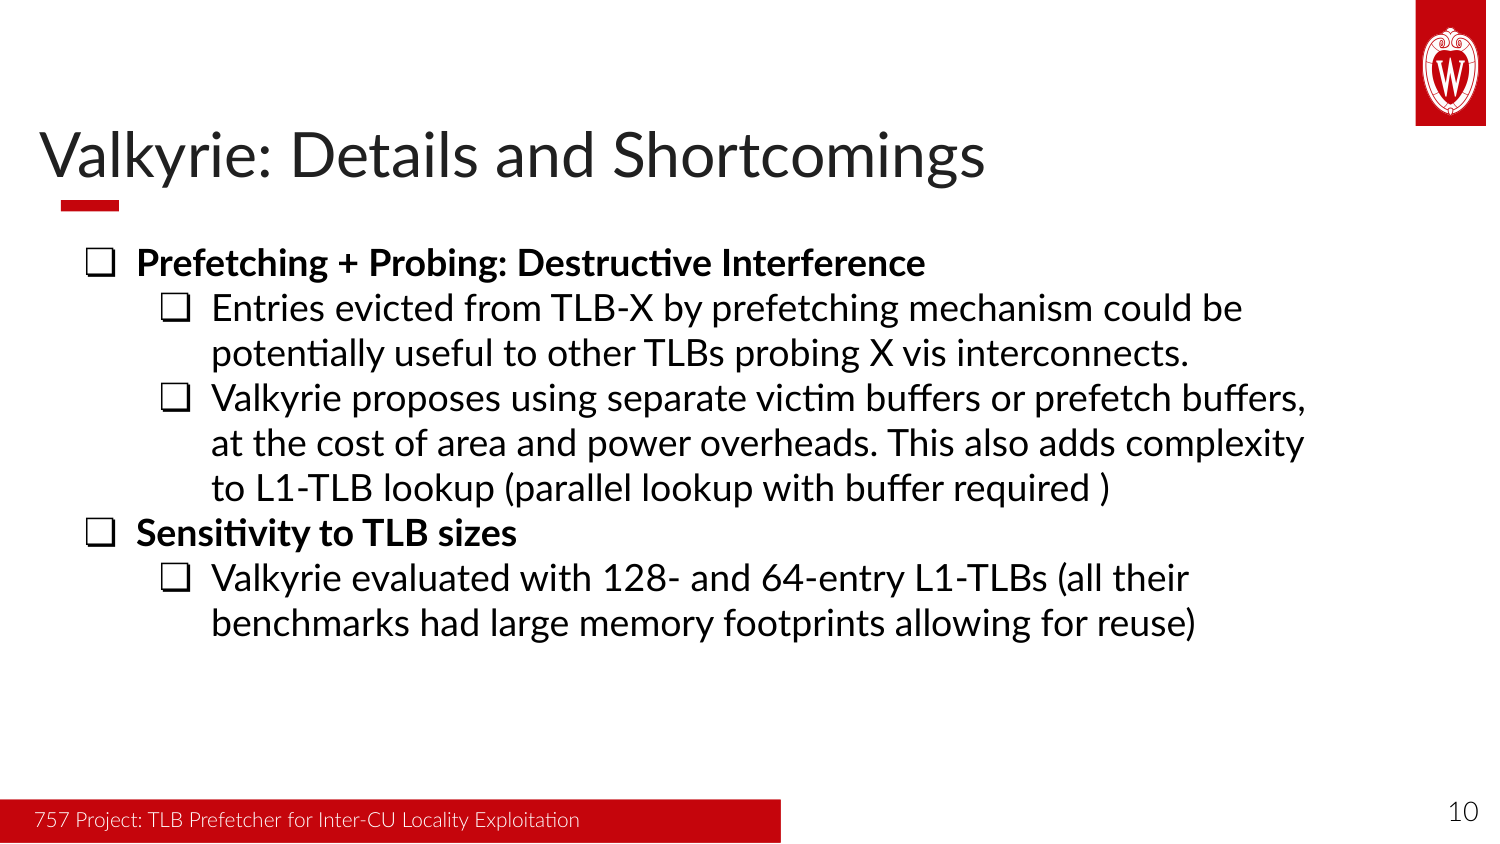

Valkyrie: Details and Shortcomings
Prefetching + Probing: Destructive Interference
Entries evicted from TLB-X by prefetching mechanism could be potentially useful to other TLBs probing X vis interconnects.
Valkyrie proposes using separate victim buffers or prefetch buffers, at the cost of area and power overheads. This also adds complexity to L1-TLB lookup (parallel lookup with buffer required )
Sensitivity to TLB sizes
Valkyrie evaluated with 128- and 64-entry L1-TLBs (all their benchmarks had large memory footprints allowing for reuse)
10

757 Project: TLB Prefetcher for Inter-CU Locality Exploitation